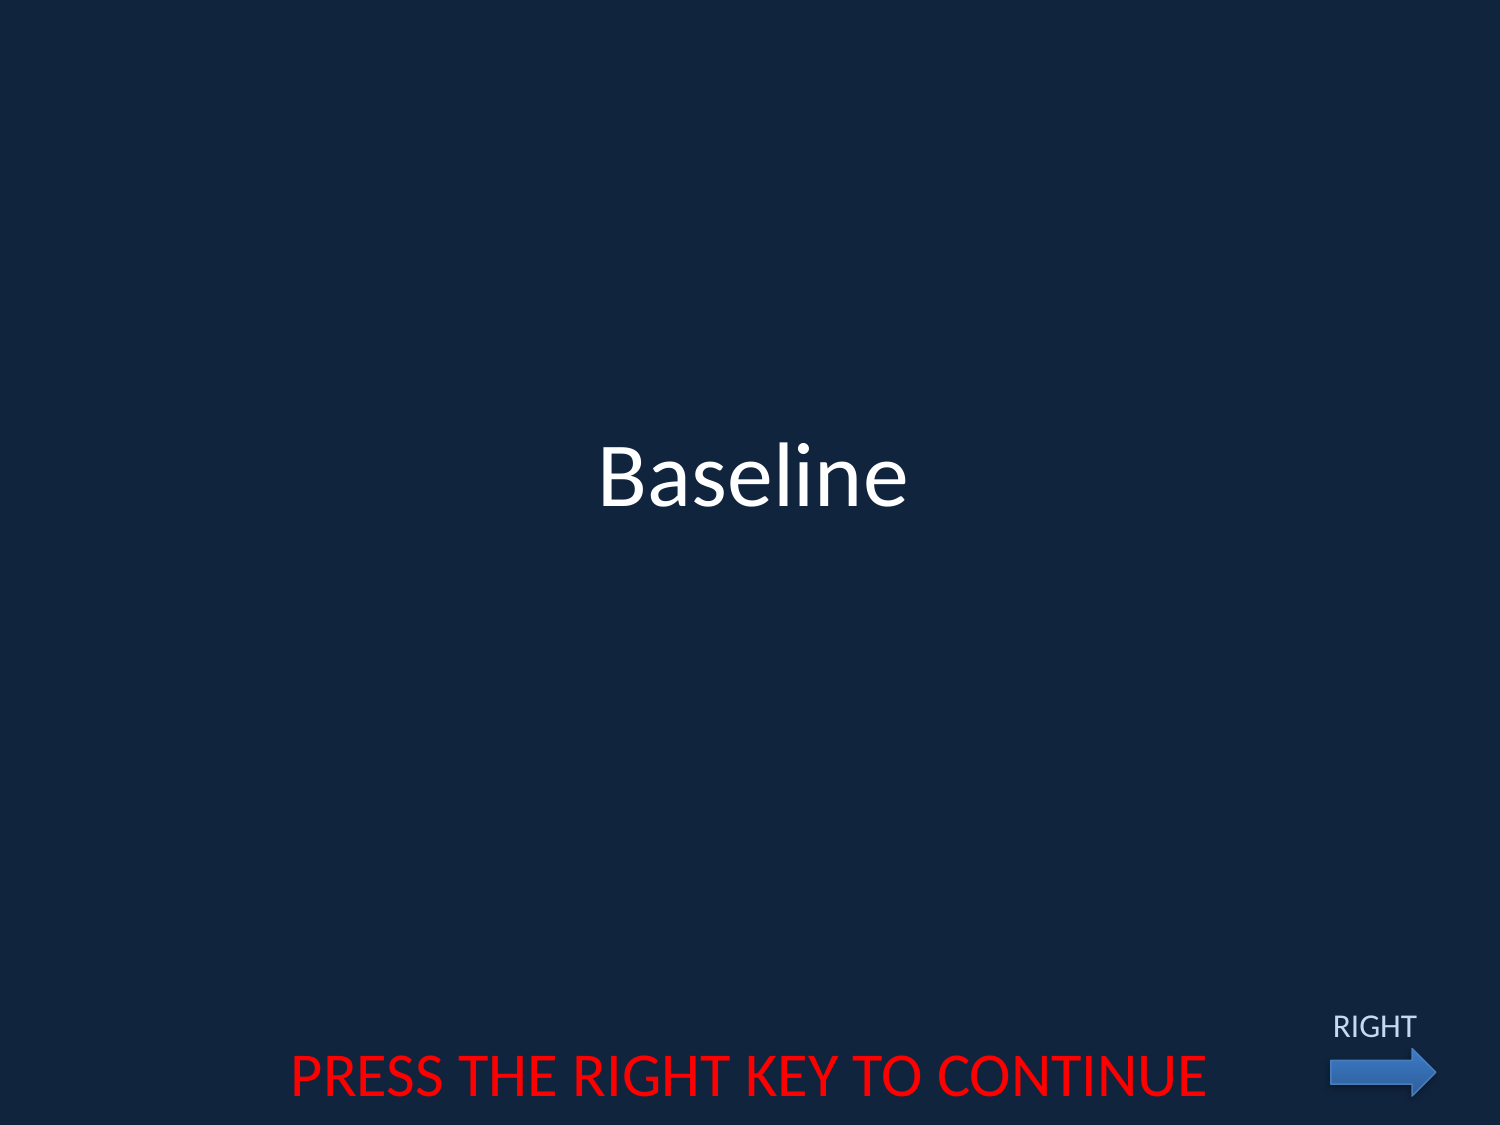

# Baseline
RIGHT
PRESS THE RIGHT KEY TO CONTINUE